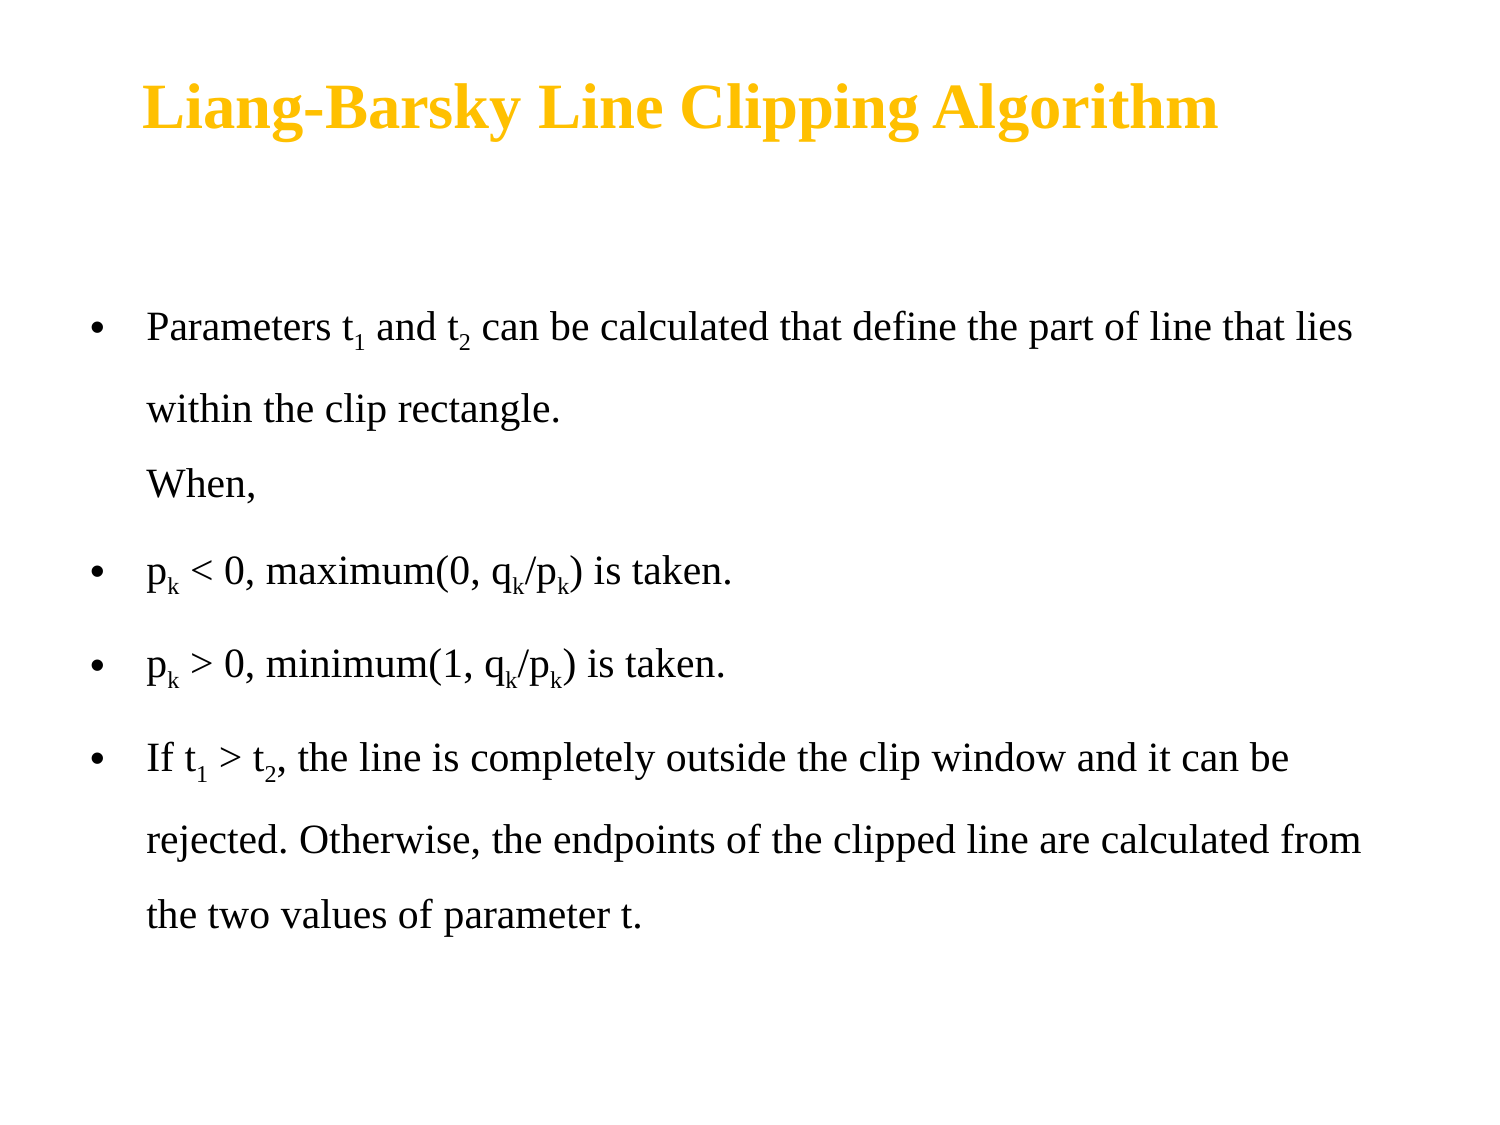

# Liang-Barsky Line Clipping Algorithm
Parameters t1 and t2 can be calculated that define the part of line that lies within the clip rectangle.
When,
pk < 0, maximum(0, qk/pk) is taken.
pk > 0, minimum(1, qk/pk) is taken.
If t1 > t2, the line is completely outside the clip window and it can be rejected. Otherwise, the endpoints of the clipped line are calculated from the two values of parameter t.